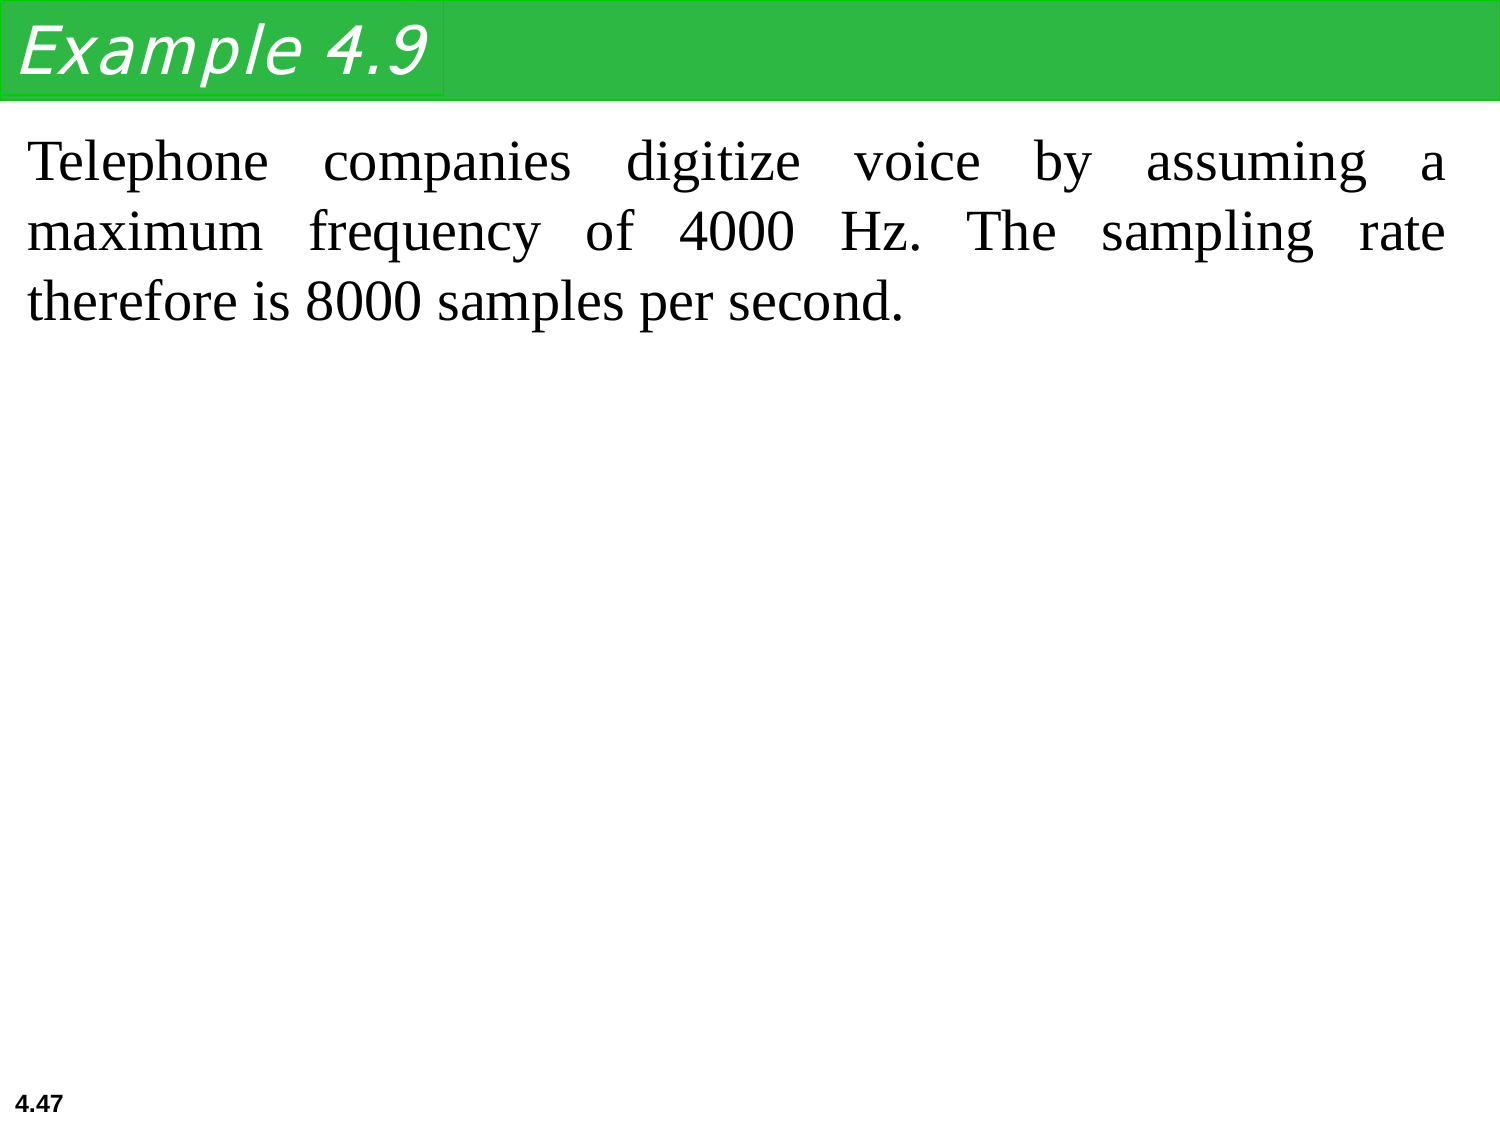

Example 4.9
Telephone companies digitize voice by assuming a maximum frequency of 4000 Hz. The sampling rate therefore is 8000 samples per second.
4.47